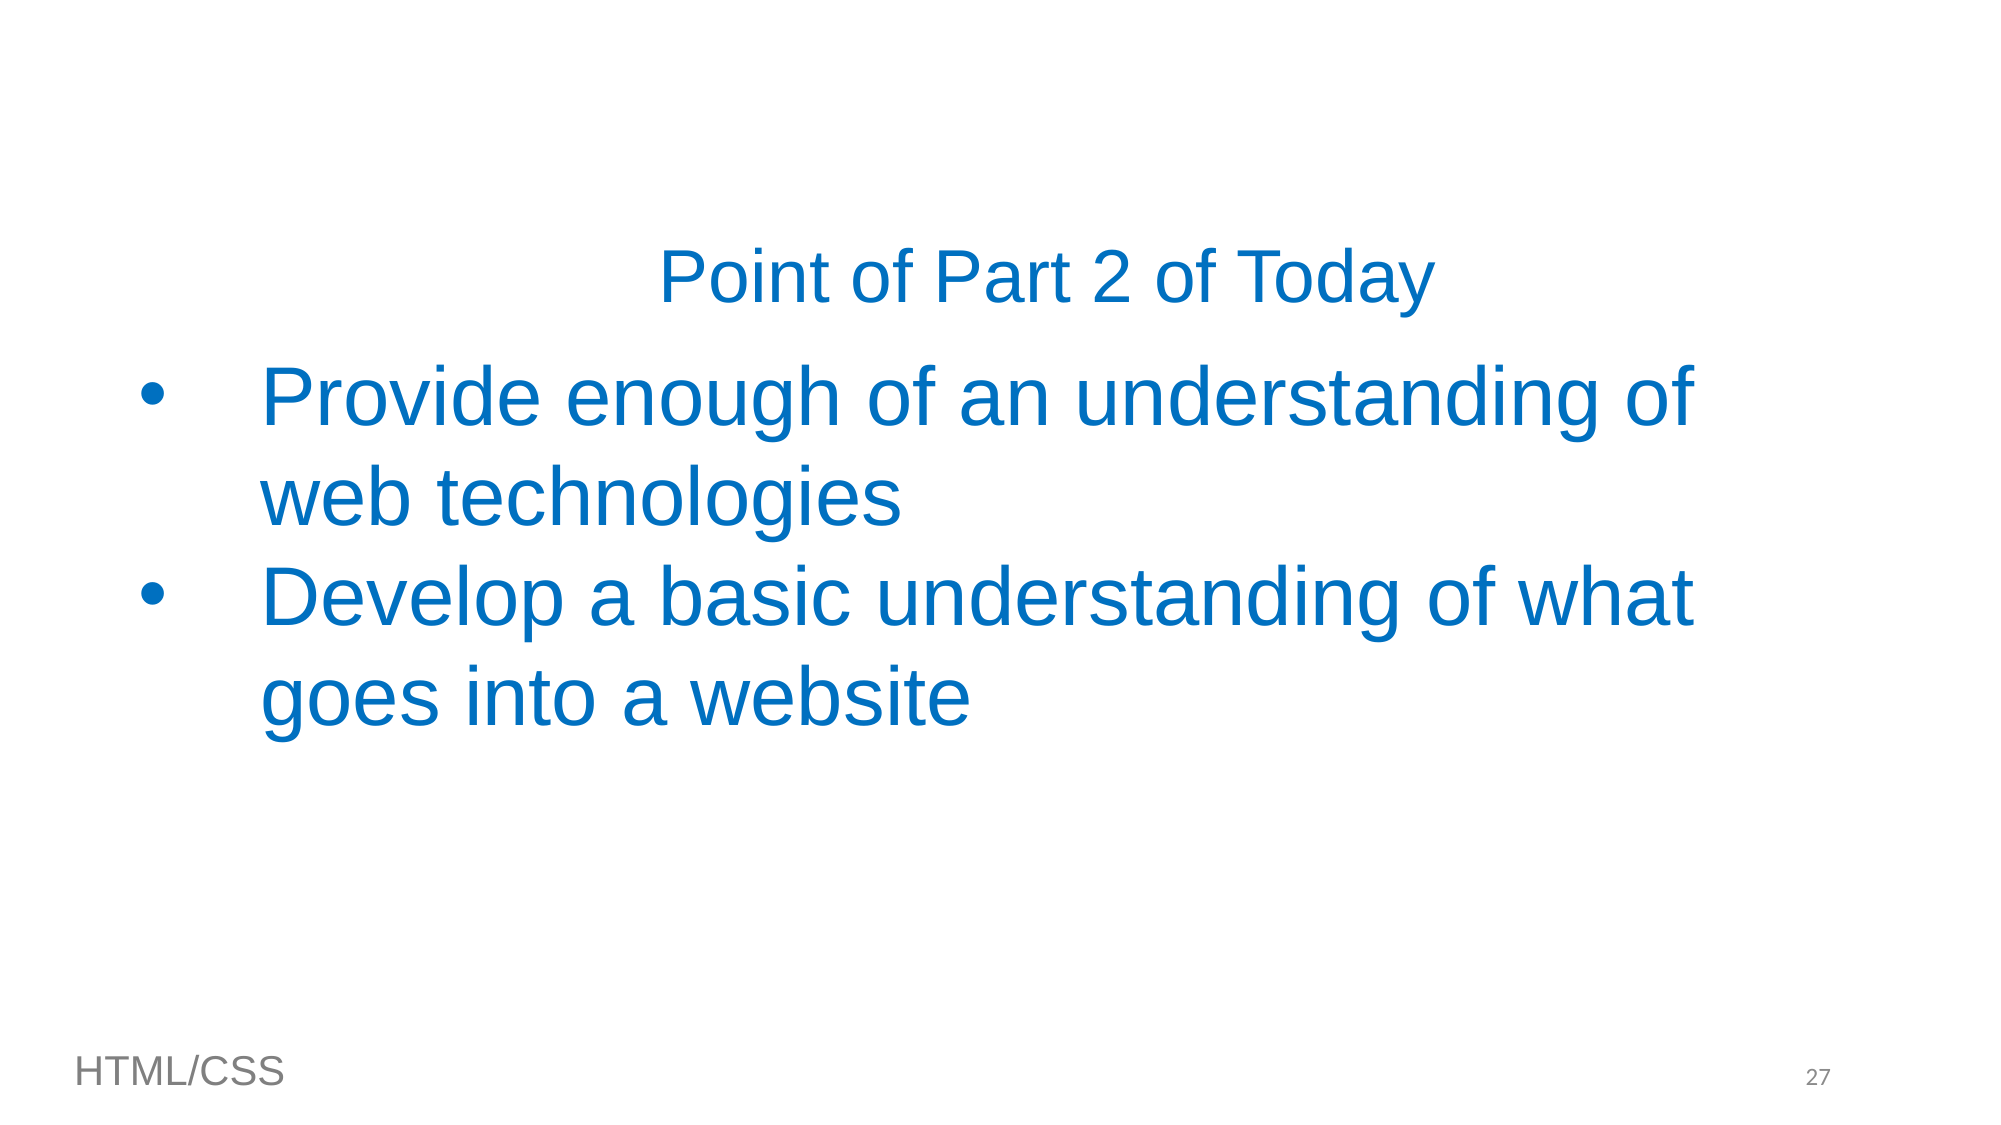

Point of Part 2 of Today
Provide enough of an understanding of web technologies
Develop a basic understanding of what goes into a website

HTML/CSS
27